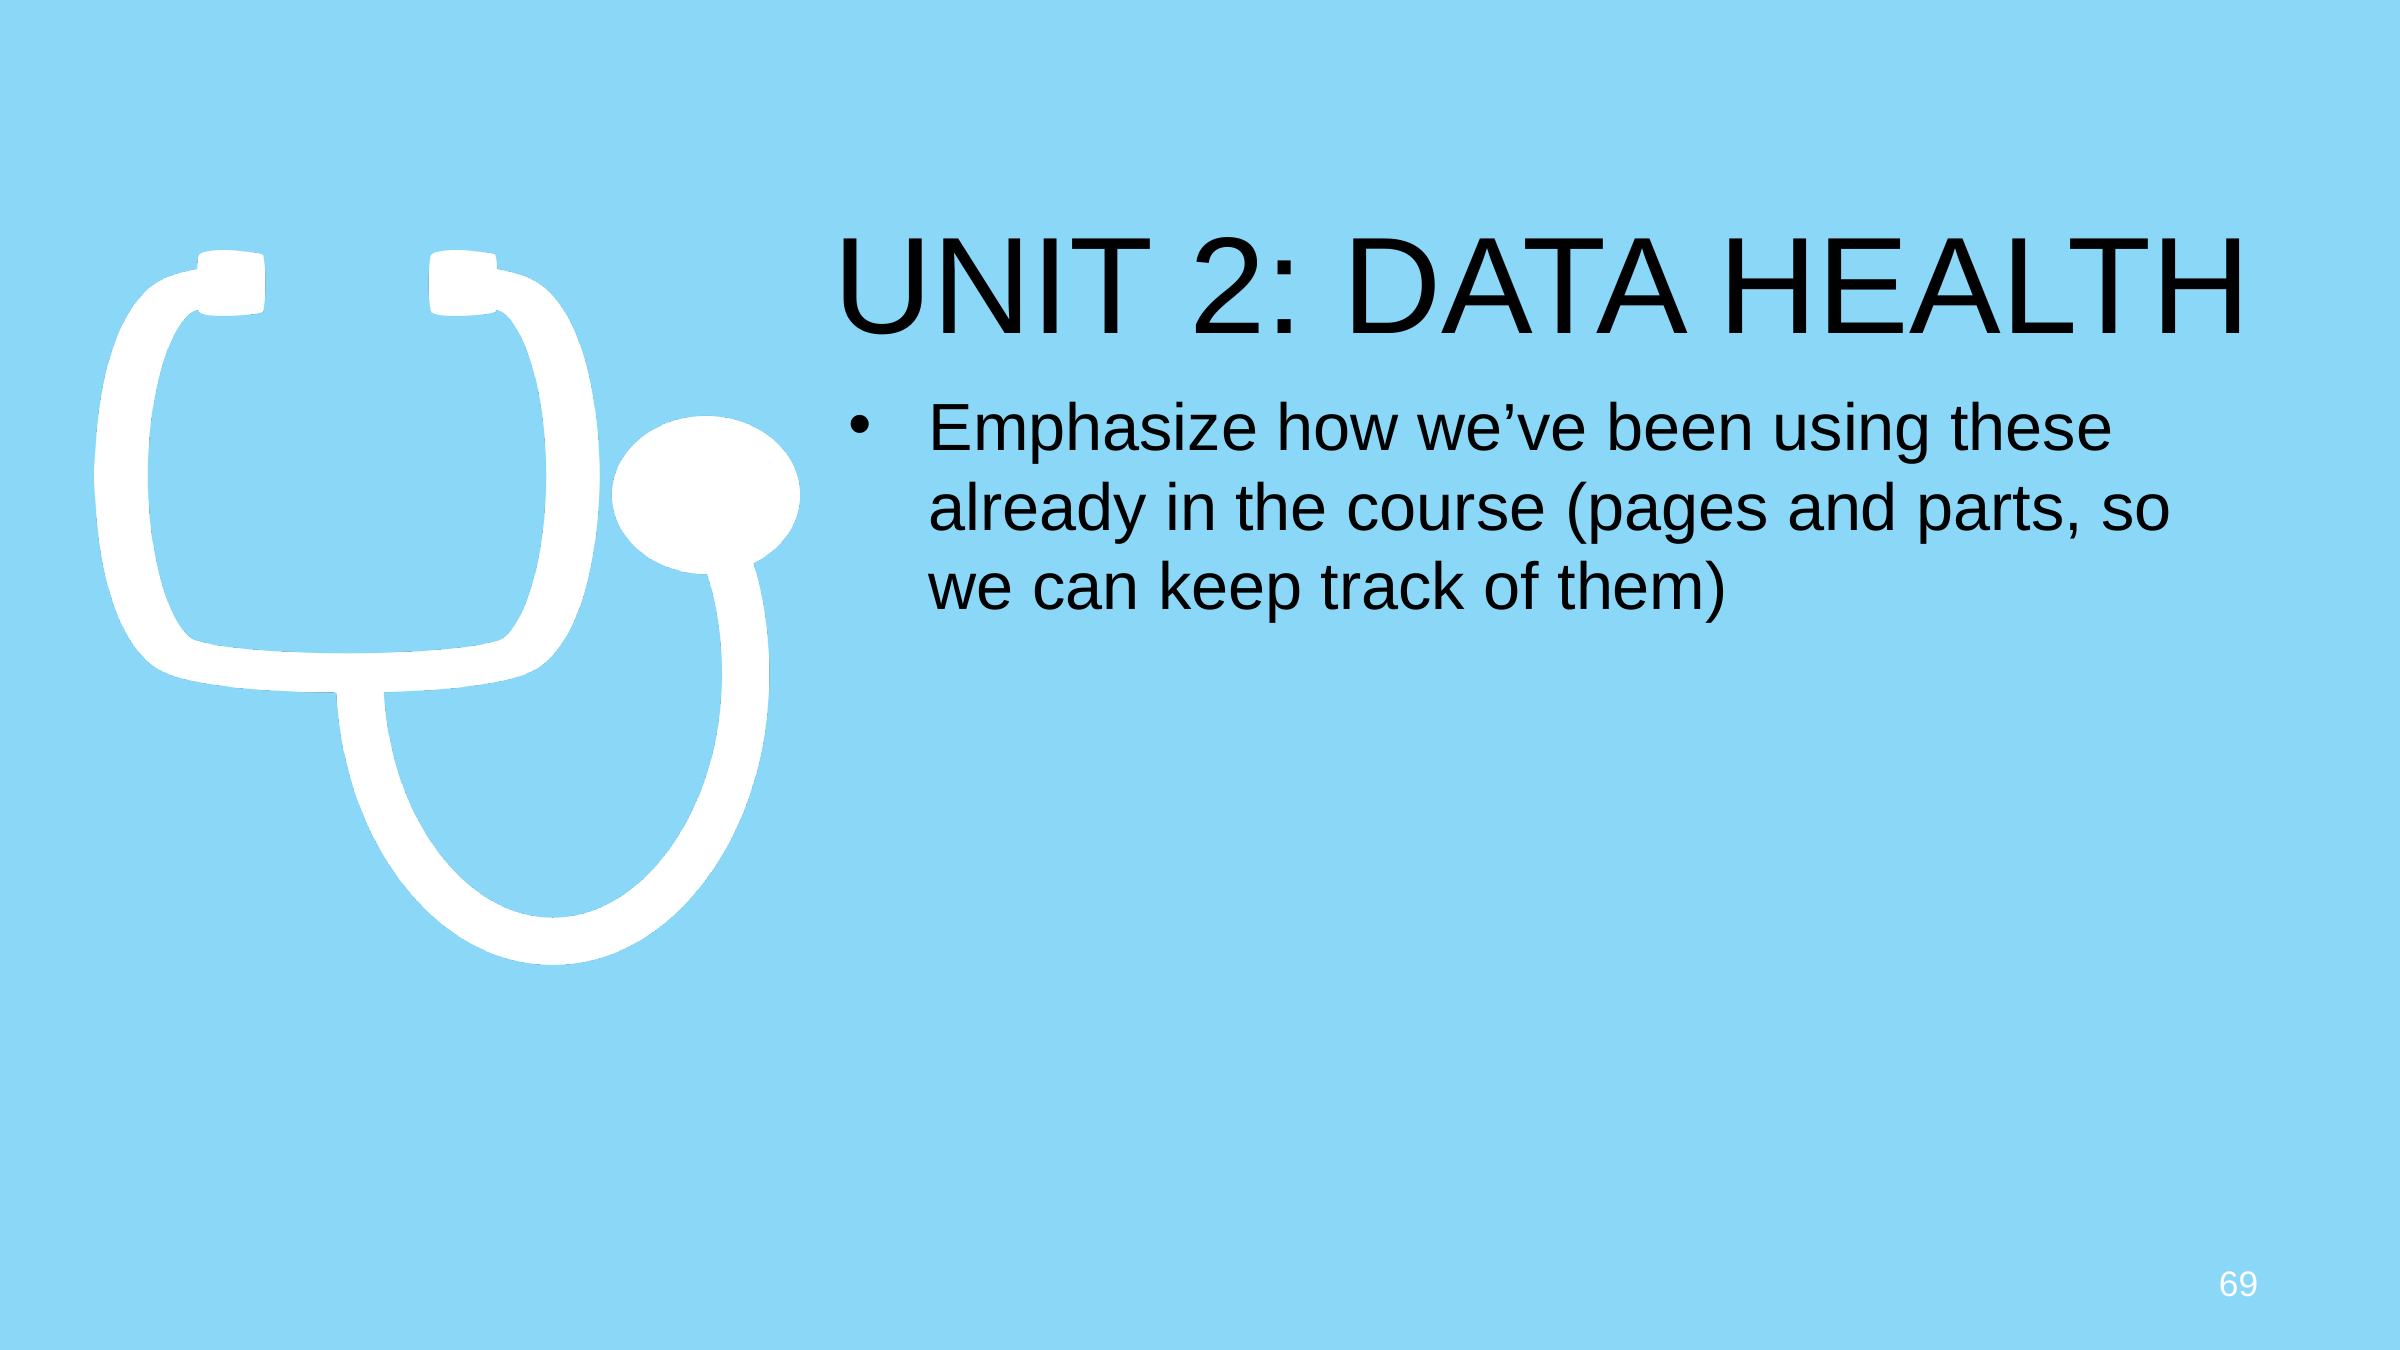

# Unit 2: Data health
Emphasize how we’ve been using these already in the course (pages and parts, so we can keep track of them)

69